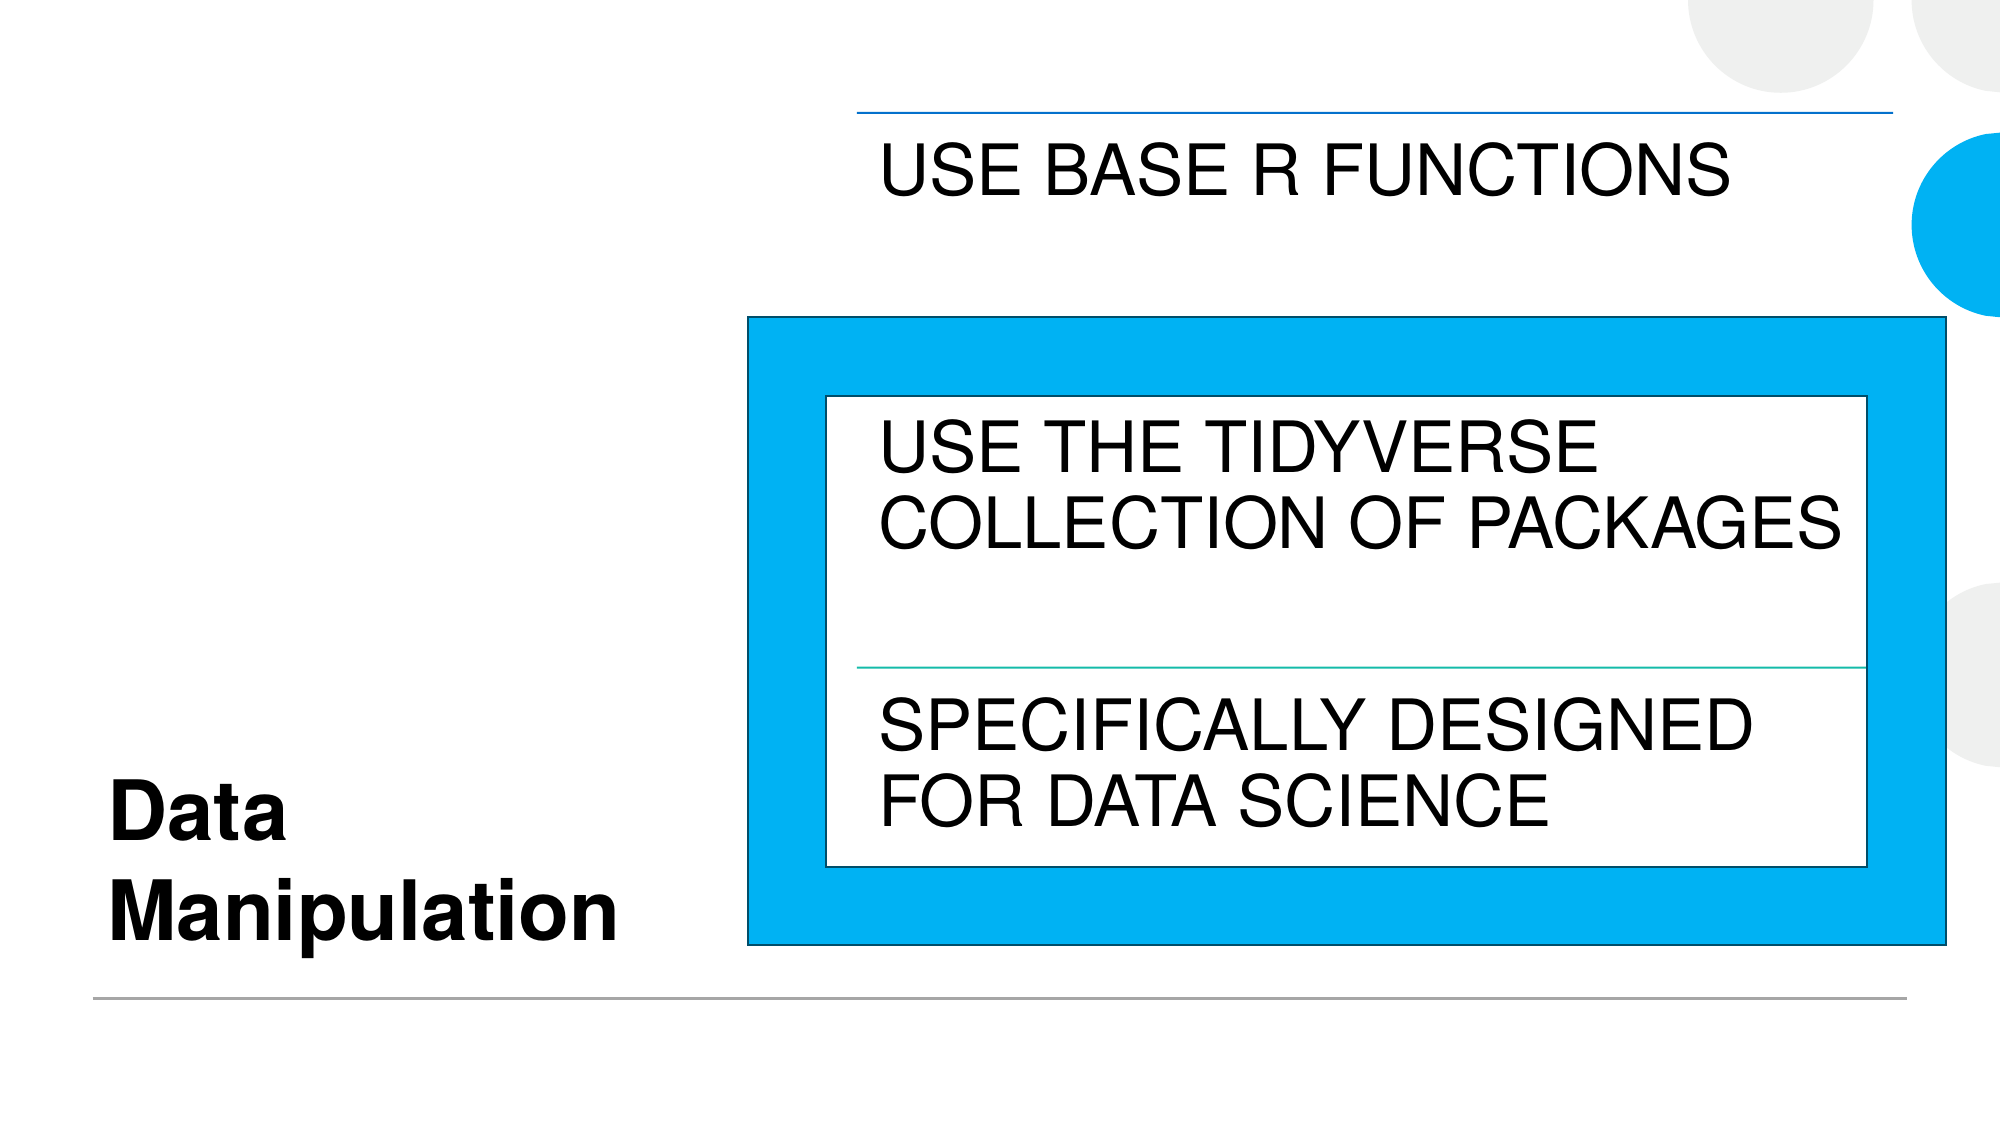

Use base R functions
Use the tidyverse collection of packages
Specifically designed for data science

# Data Manipulation